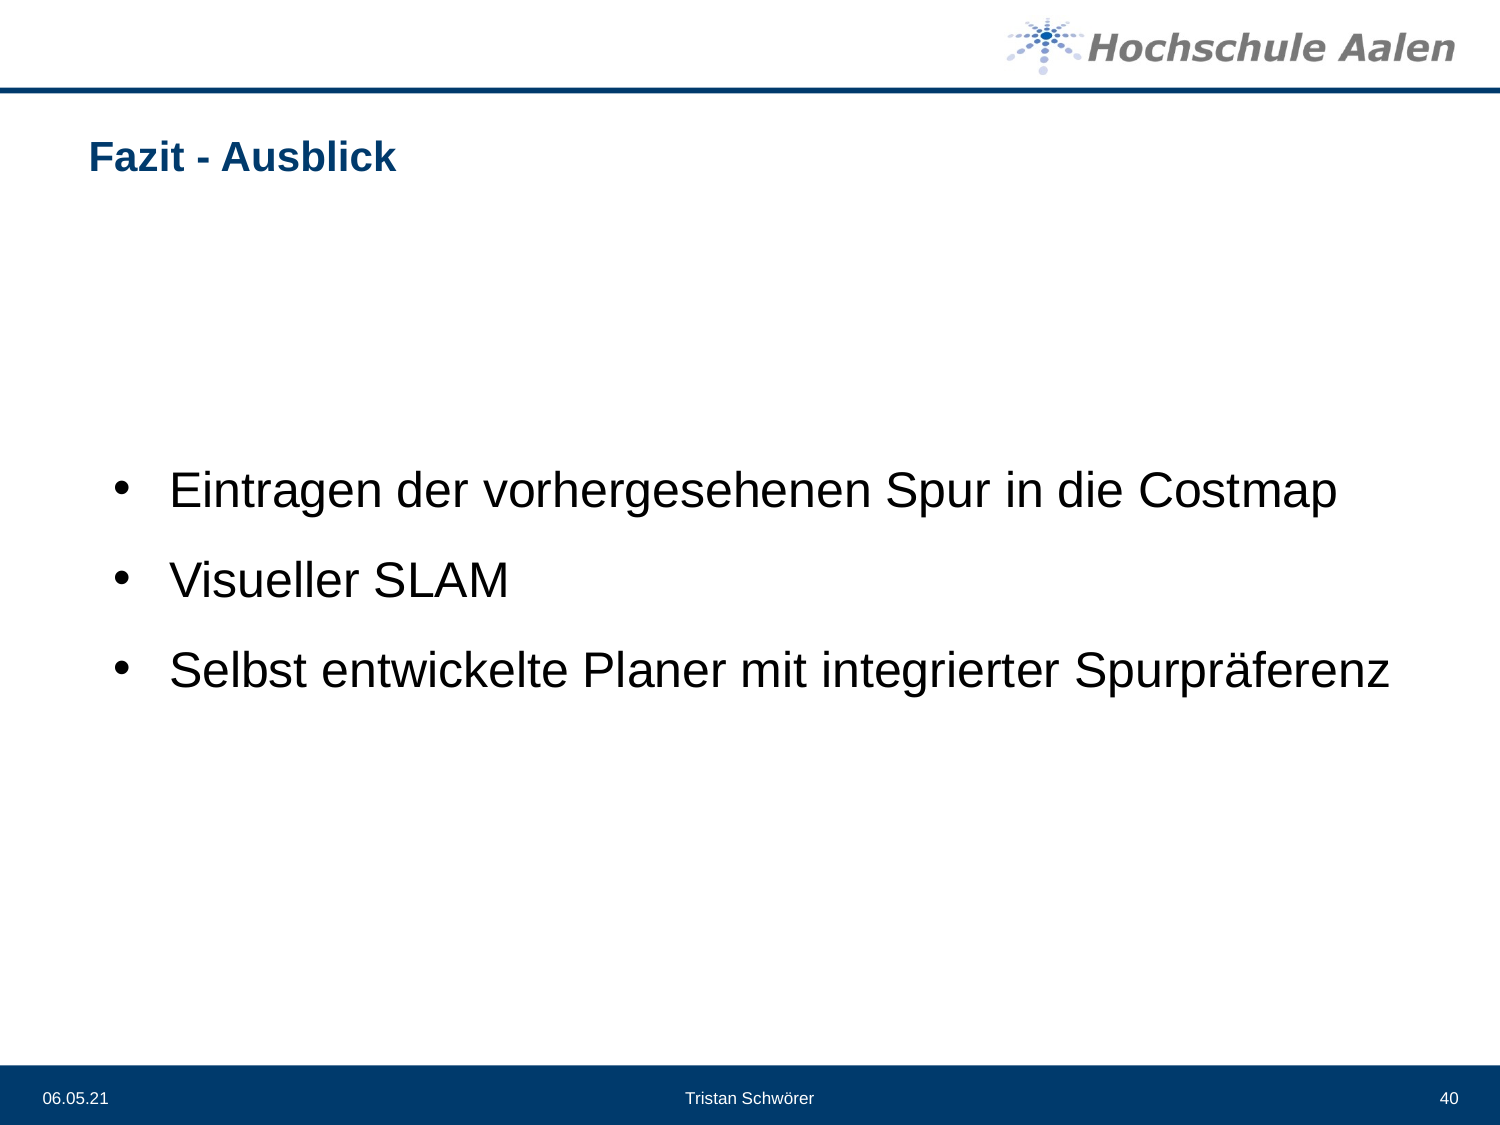

# Fazit - Ausblick
Eintragen der vorhergesehenen Spur in die Costmap
Visueller SLAM
Selbst entwickelte Planer mit integrierter Spurpräferenz
06.05.21
Tristan Schwörer
40